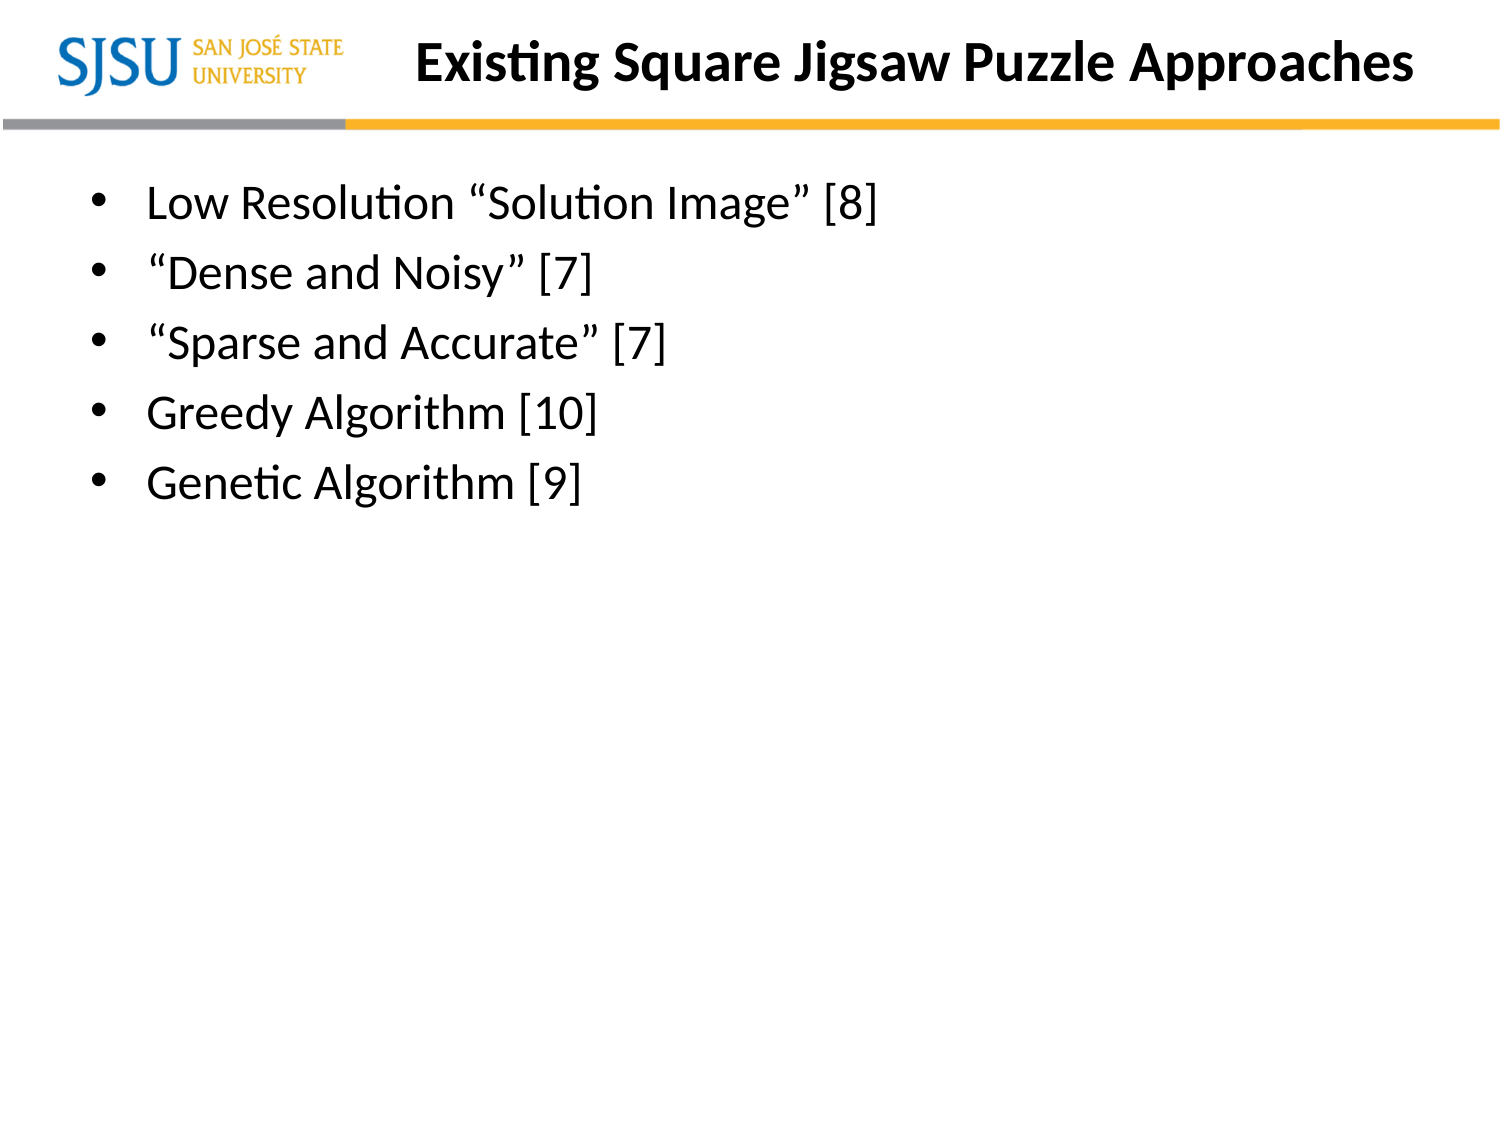

# Existing Square Jigsaw Puzzle Approaches
Low Resolution “Solution Image” [8]
“Dense and Noisy” [7]
“Sparse and Accurate” [7]
Greedy Algorithm [10]
Genetic Algorithm [9]